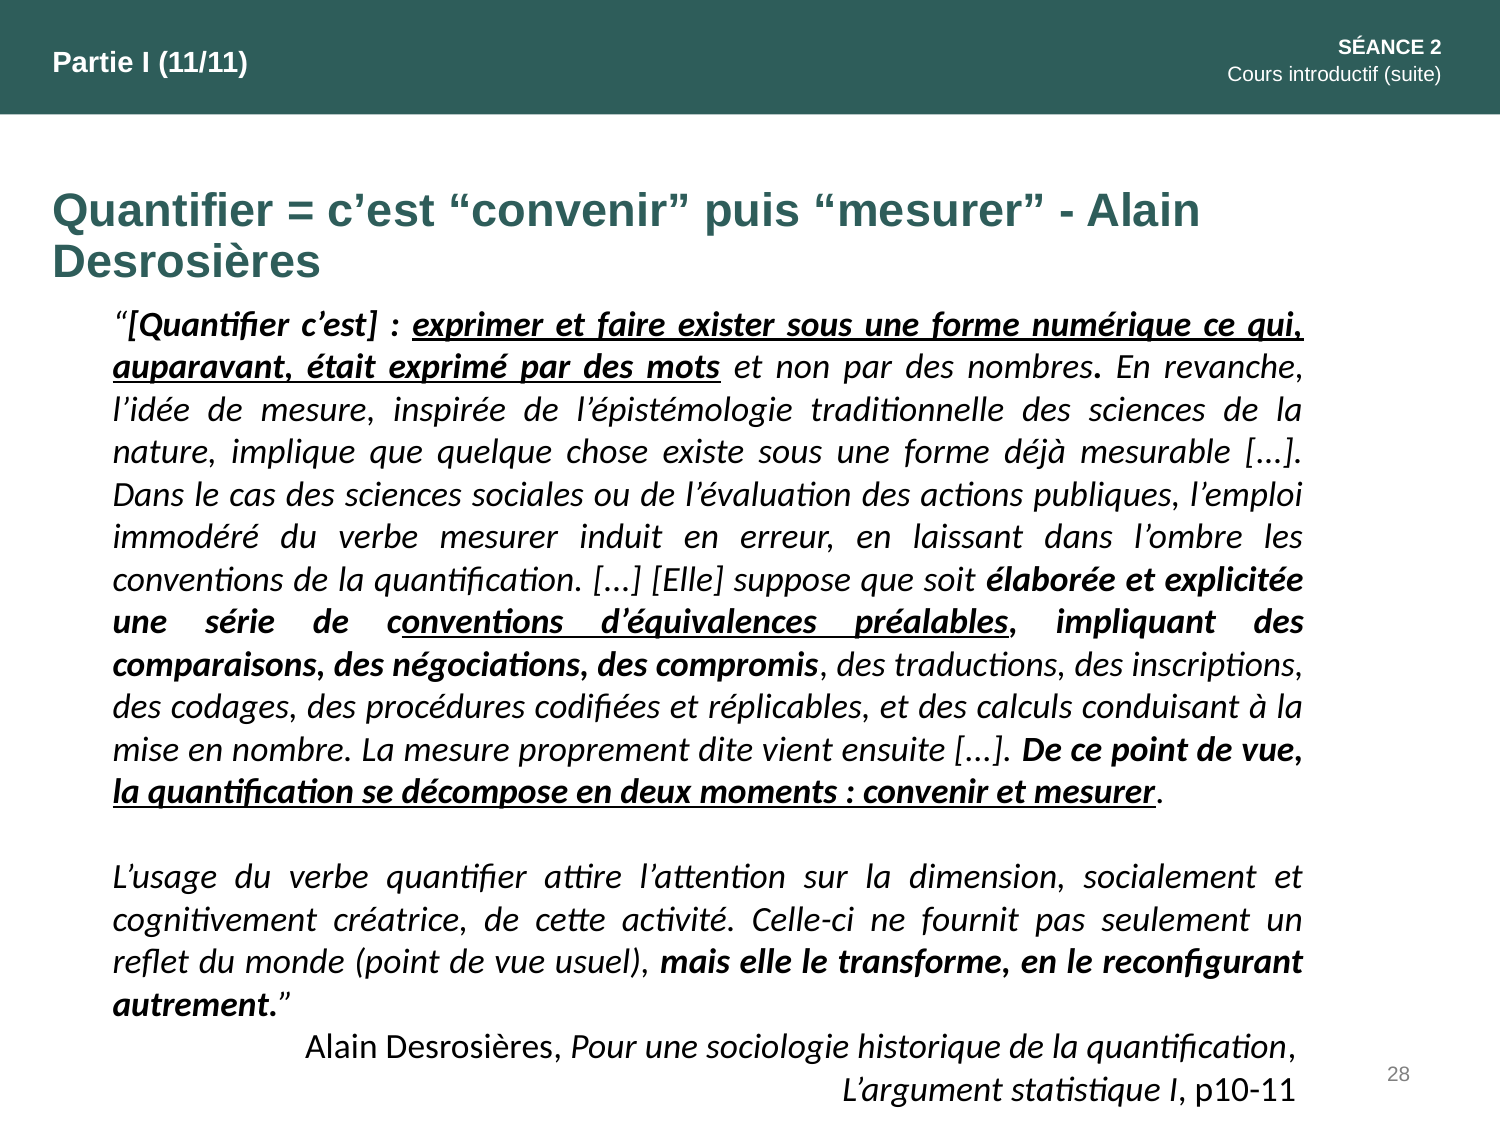

SÉANCE 2
Cours introductif (suite)
Partie I (11/11)
Quantifier = c’est “convenir” puis “mesurer” - Alain Desrosières

“[Quantifier c’est] : exprimer et faire exister sous une forme numérique ce qui, auparavant, était exprimé par des mots et non par des nombres. En revanche, l’idée de mesure, inspirée de l’épistémologie traditionnelle des sciences de la nature, implique que quelque chose existe sous une forme déjà mesurable [...]. Dans le cas des sciences sociales ou de l’évaluation des actions publiques, l’emploi immodéré du verbe mesurer induit en erreur, en laissant dans l’ombre les conventions de la quantification. [...] [Elle] suppose que soit élaborée et explicitée une série de conventions d’équivalences préalables, impliquant des comparaisons, des négociations, des compromis, des traductions, des inscriptions, des codages, des procédures codifiées et réplicables, et des calculs conduisant à la mise en nombre. La mesure proprement dite vient ensuite [...]. De ce point de vue, la quantification se décompose en deux moments : convenir et mesurer.

L’usage du verbe quantifier attire l’attention sur la dimension, socialement et cognitivement créatrice, de cette activité. Celle-ci ne fournit pas seulement un reflet du monde (point de vue usuel), mais elle le transforme, en le reconfigurant autrement.”
Alain Desrosières, Pour une sociologie historique de la quantification,
L’argument statistique I, p10-11

28